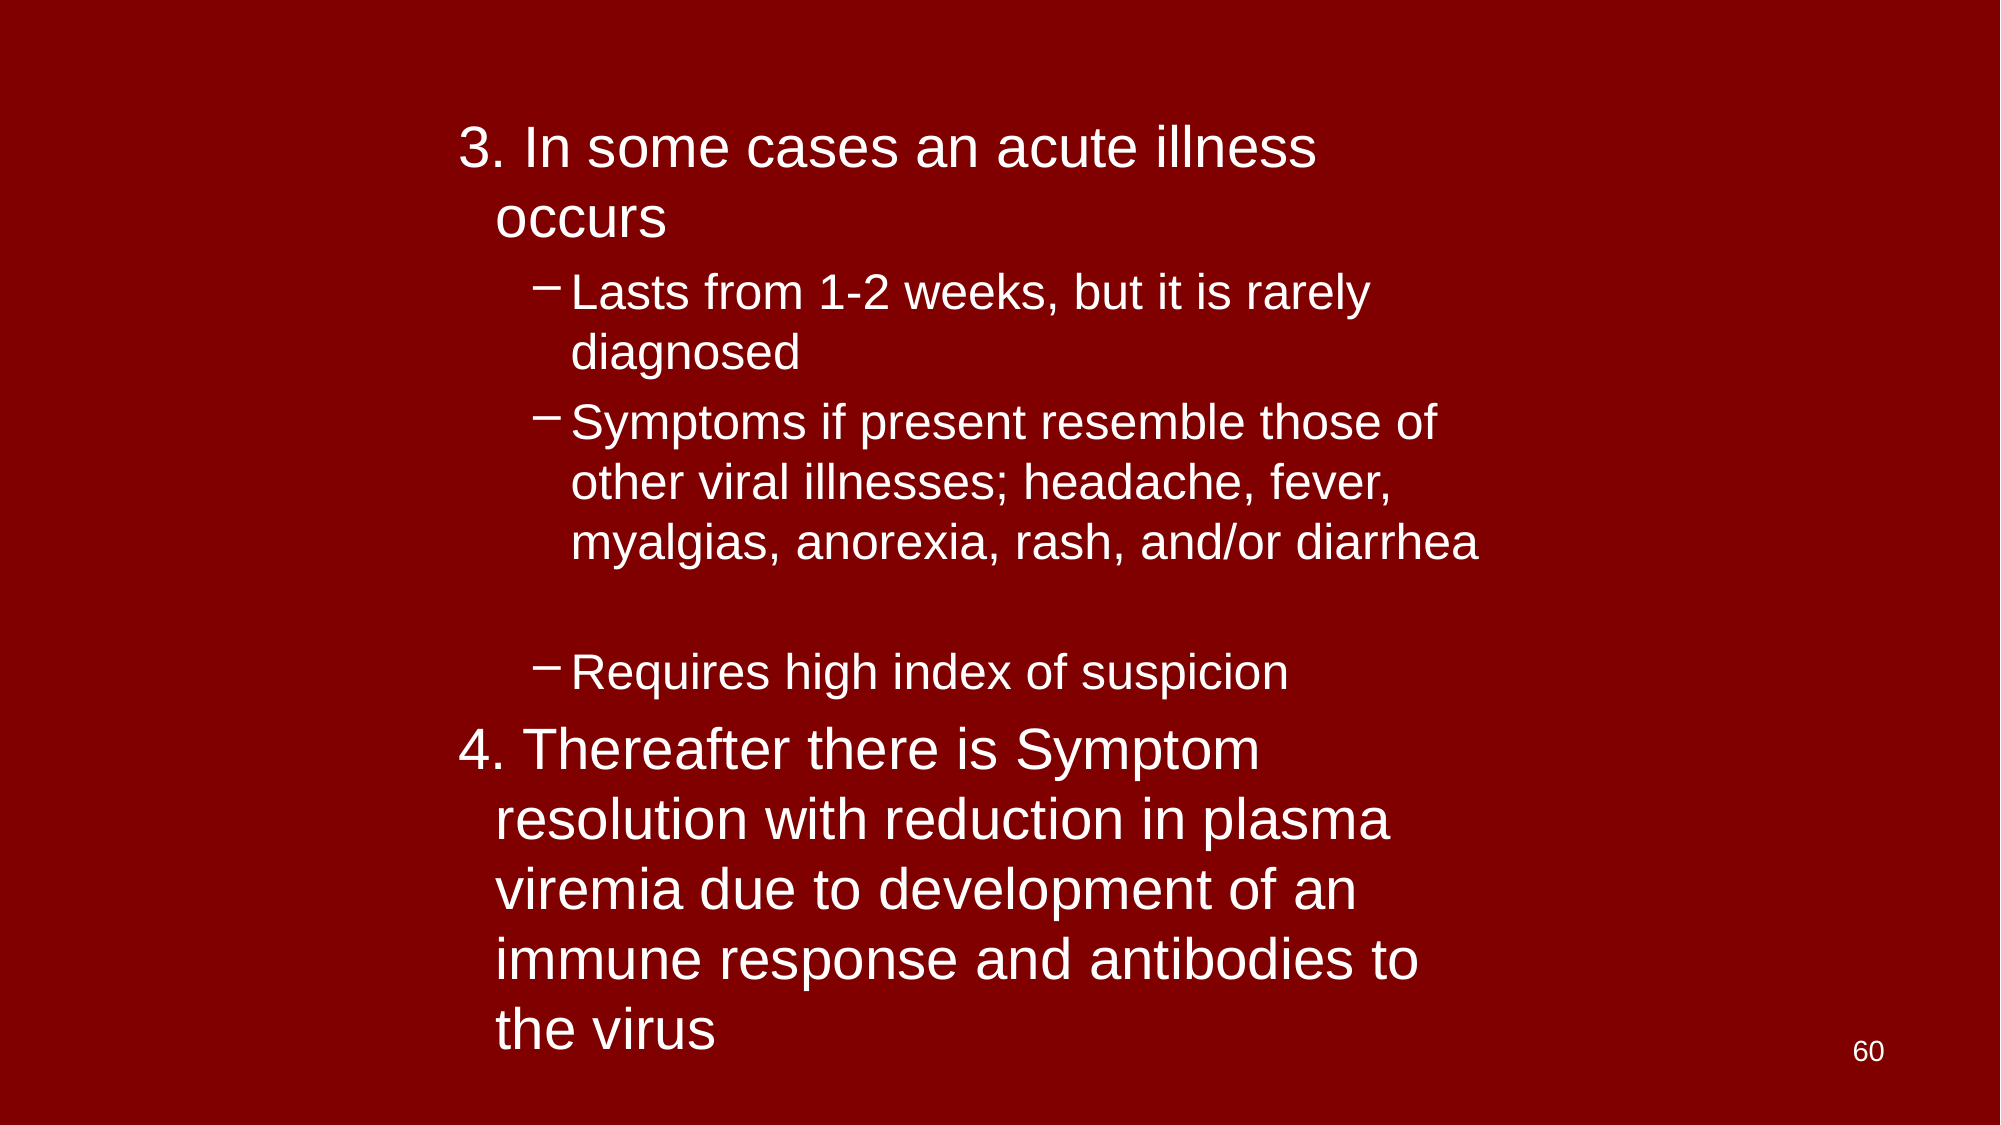

3. In some cases an acute illness occurs
Lasts from 1-2 weeks, but it is rarely diagnosed
Symptoms if present resemble those of other viral illnesses; headache, fever, myalgias, anorexia, rash, and/or diarrhea
Requires high index of suspicion
4. Thereafter there is Symptom resolution with reduction in plasma viremia due to development of an immune response and antibodies to the virus

60